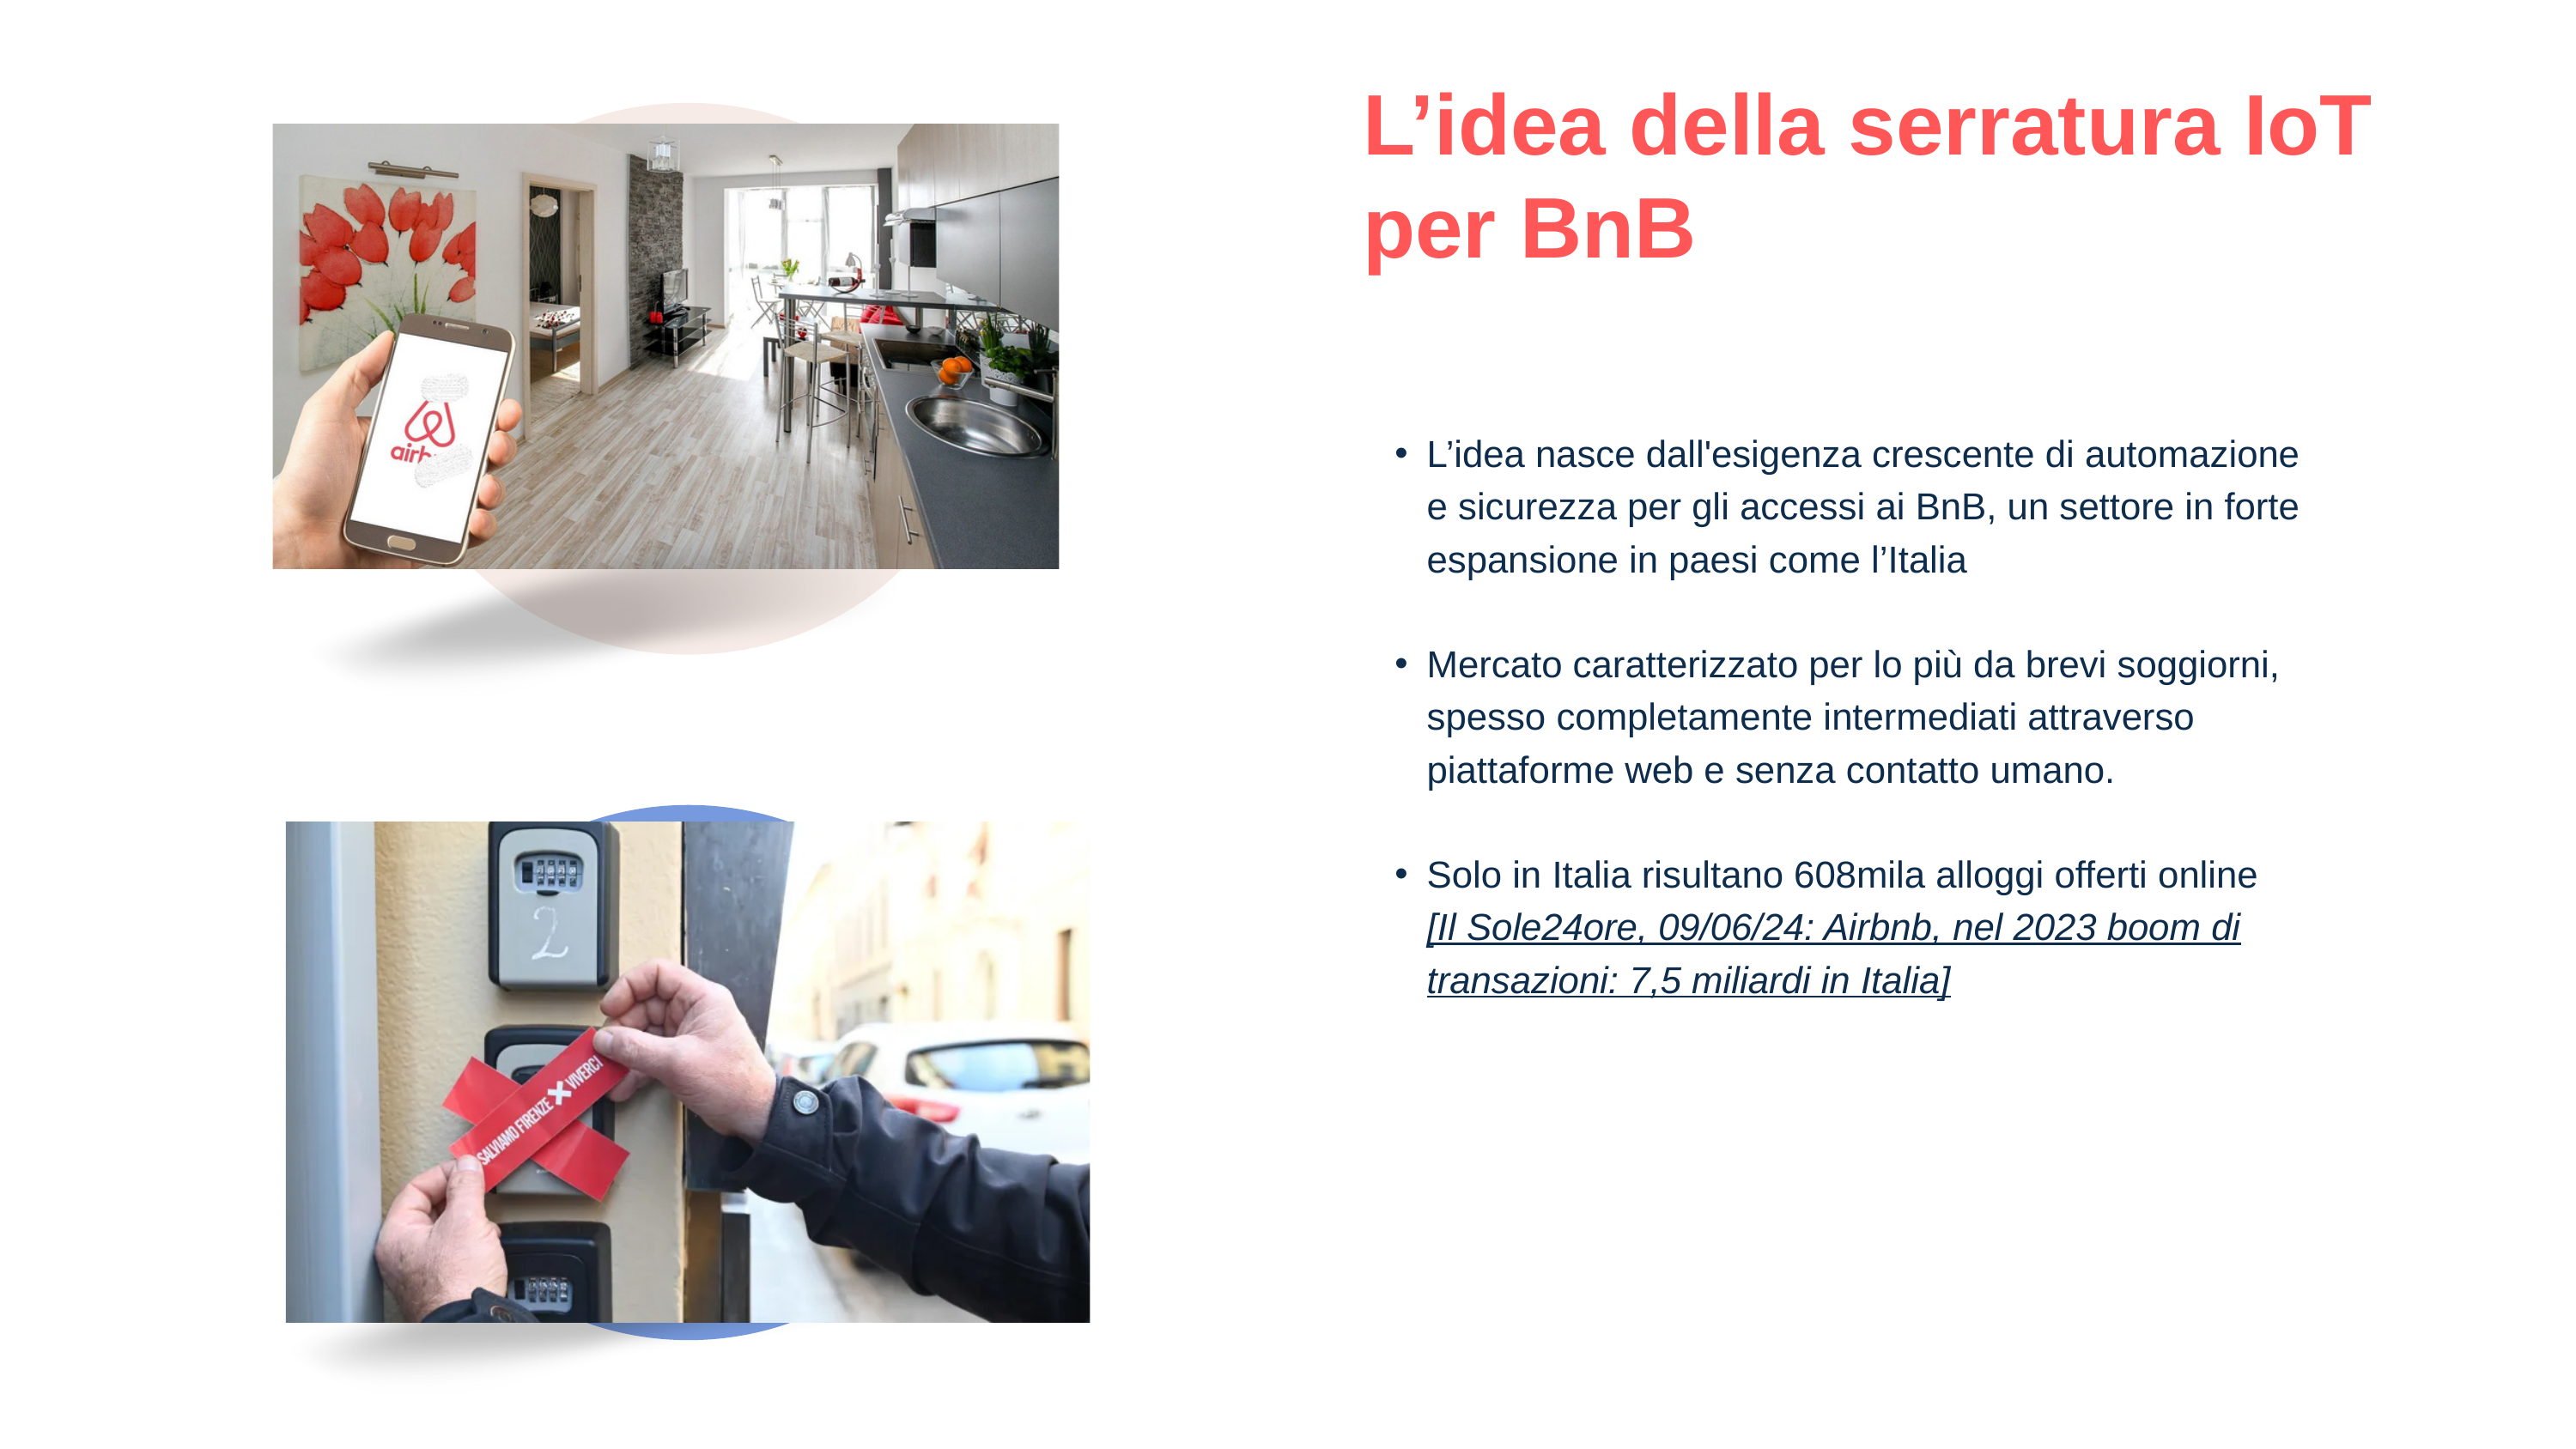

L’idea della serratura IoT per BnB
L’idea nasce dall'esigenza crescente di automazione e sicurezza per gli accessi ai BnB, un settore in forte espansione in paesi come l’Italia

Mercato caratterizzato per lo più da brevi soggiorni, spesso completamente intermediati attraverso piattaforme web e senza contatto umano.

Solo in Italia risultano 608mila alloggi offerti online  [Il Sole24ore, 09/06/24: Airbnb, nel 2023 boom di transazioni: 7,5 miliardi in Italia]